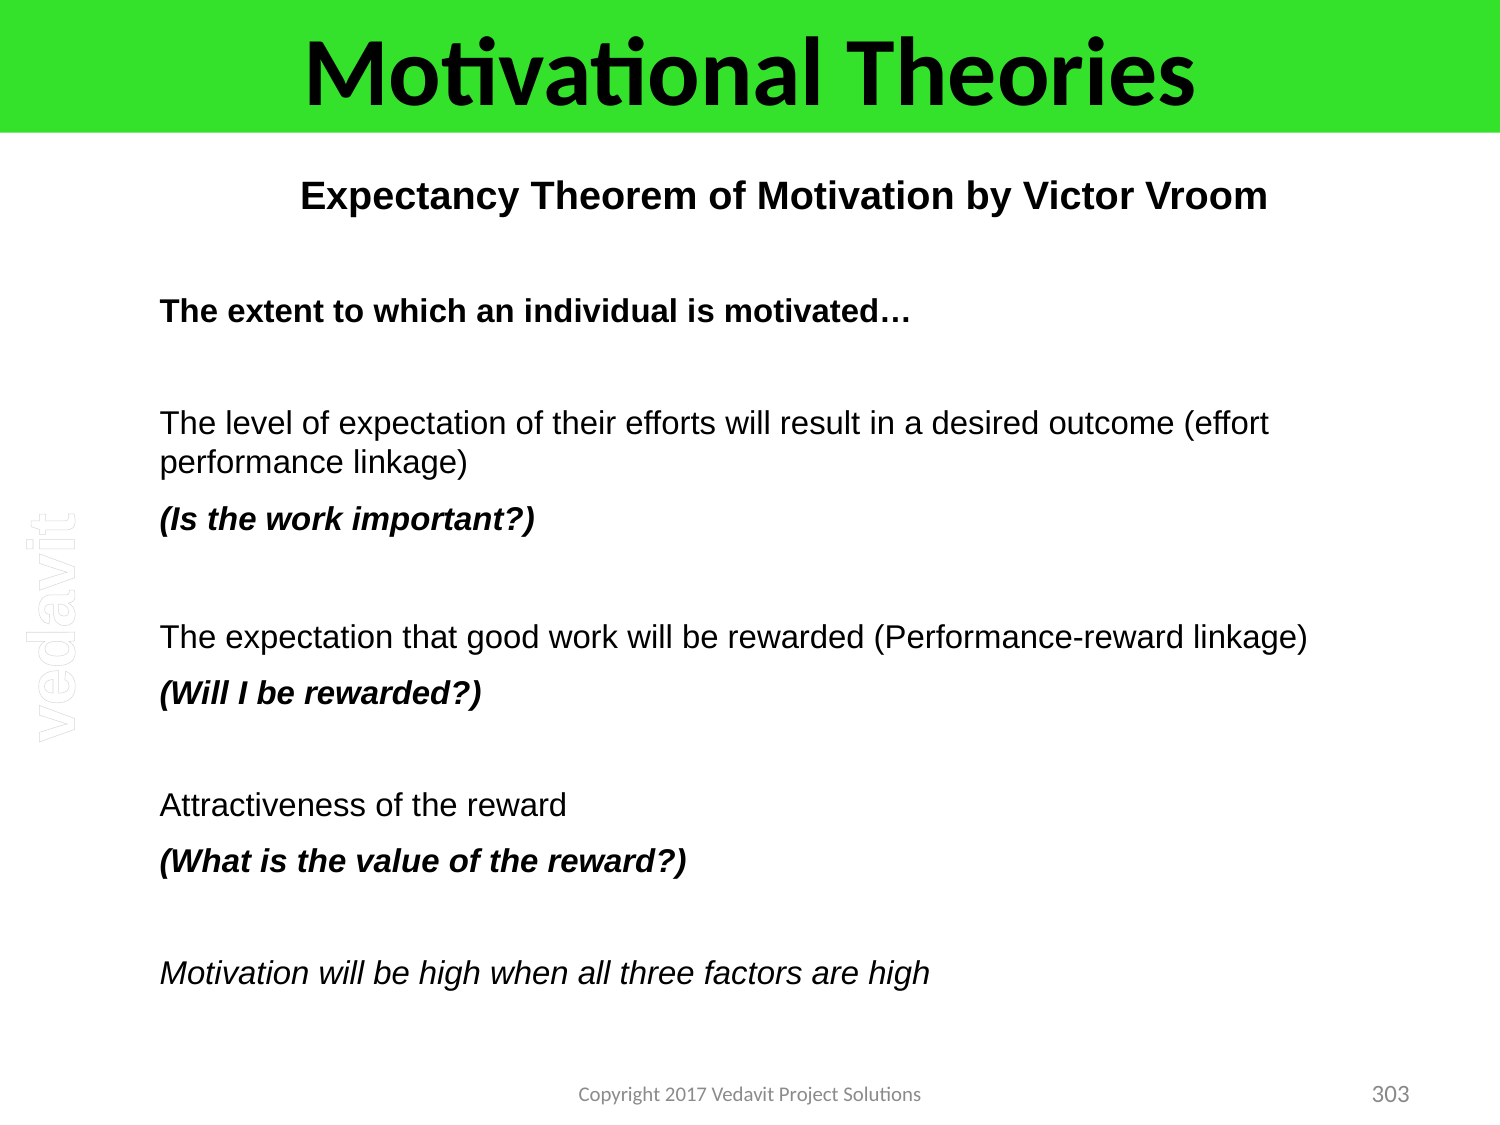

# Motivational Theories
Expectancy Theorem of Motivation by Victor Vroom

The extent to which an individual is motivated…

The level of expectation of their efforts will result in a desired outcome (effort performance linkage)
(Is the work important?)

The expectation that good work will be rewarded (Performance-reward linkage)
(Will I be rewarded?)

Attractiveness of the reward
(What is the value of the reward?)

Motivation will be high when all three factors are high

Copyright 2017 Vedavit Project Solutions
303